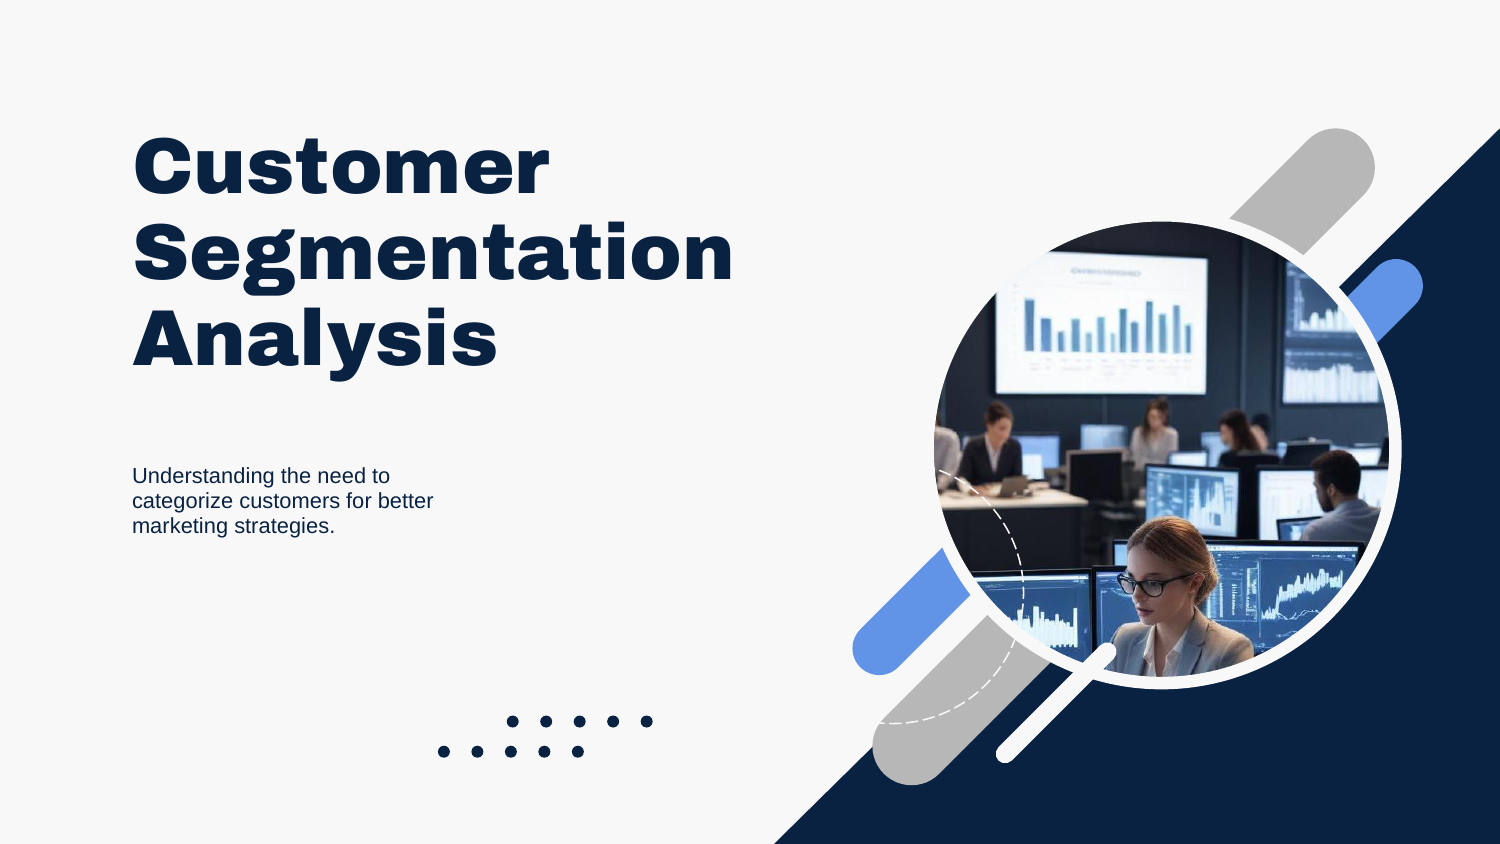

# Customer Segmentation Analysis

Understanding the need to categorize customers for better marketing strategies.